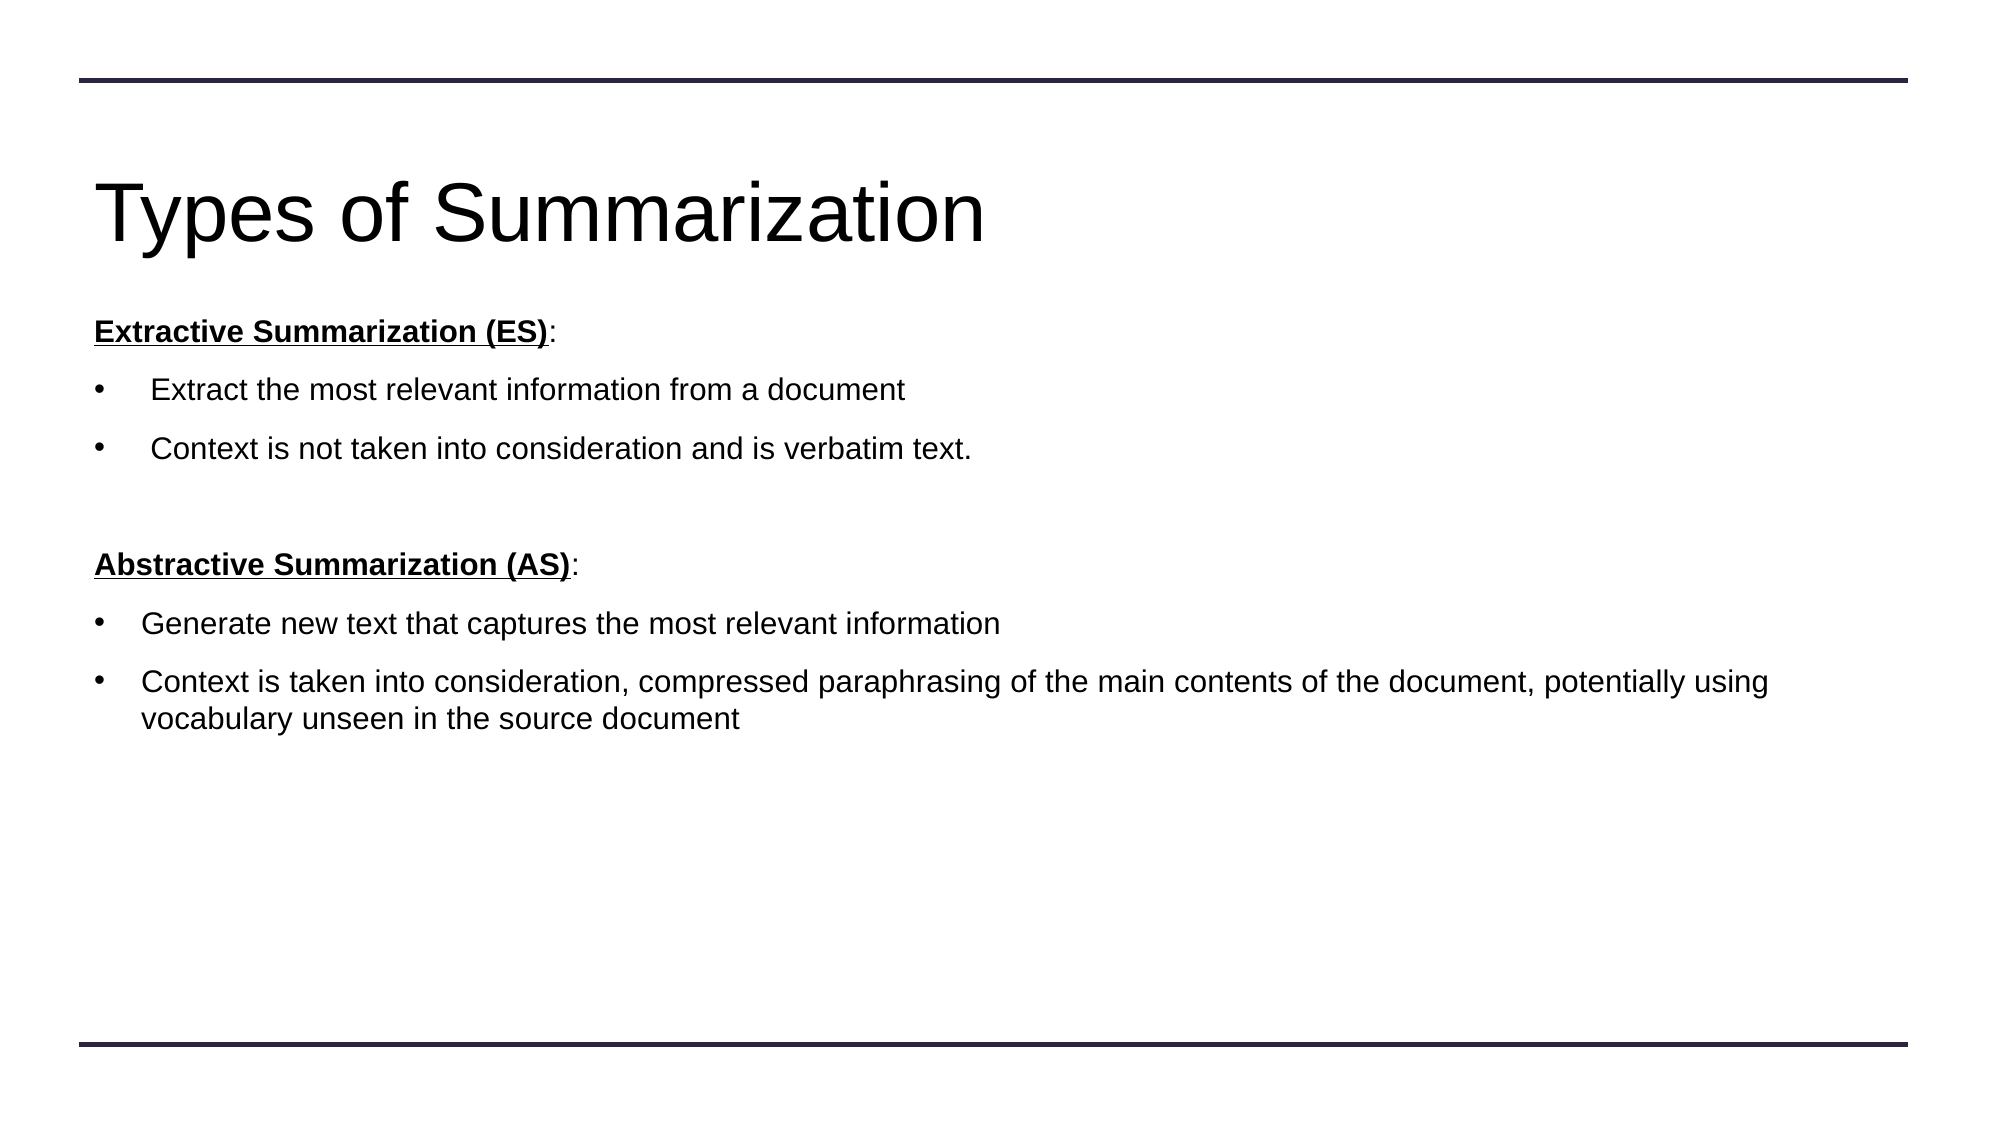

# Types of Summarization
Extractive Summarization (ES):
Extract the most relevant information from a document
Context is not taken into consideration and is verbatim text.

Abstractive Summarization (AS):
Generate new text that captures the most relevant information
Context is taken into consideration, compressed paraphrasing of the main contents of the document, potentially using vocabulary unseen in the source document